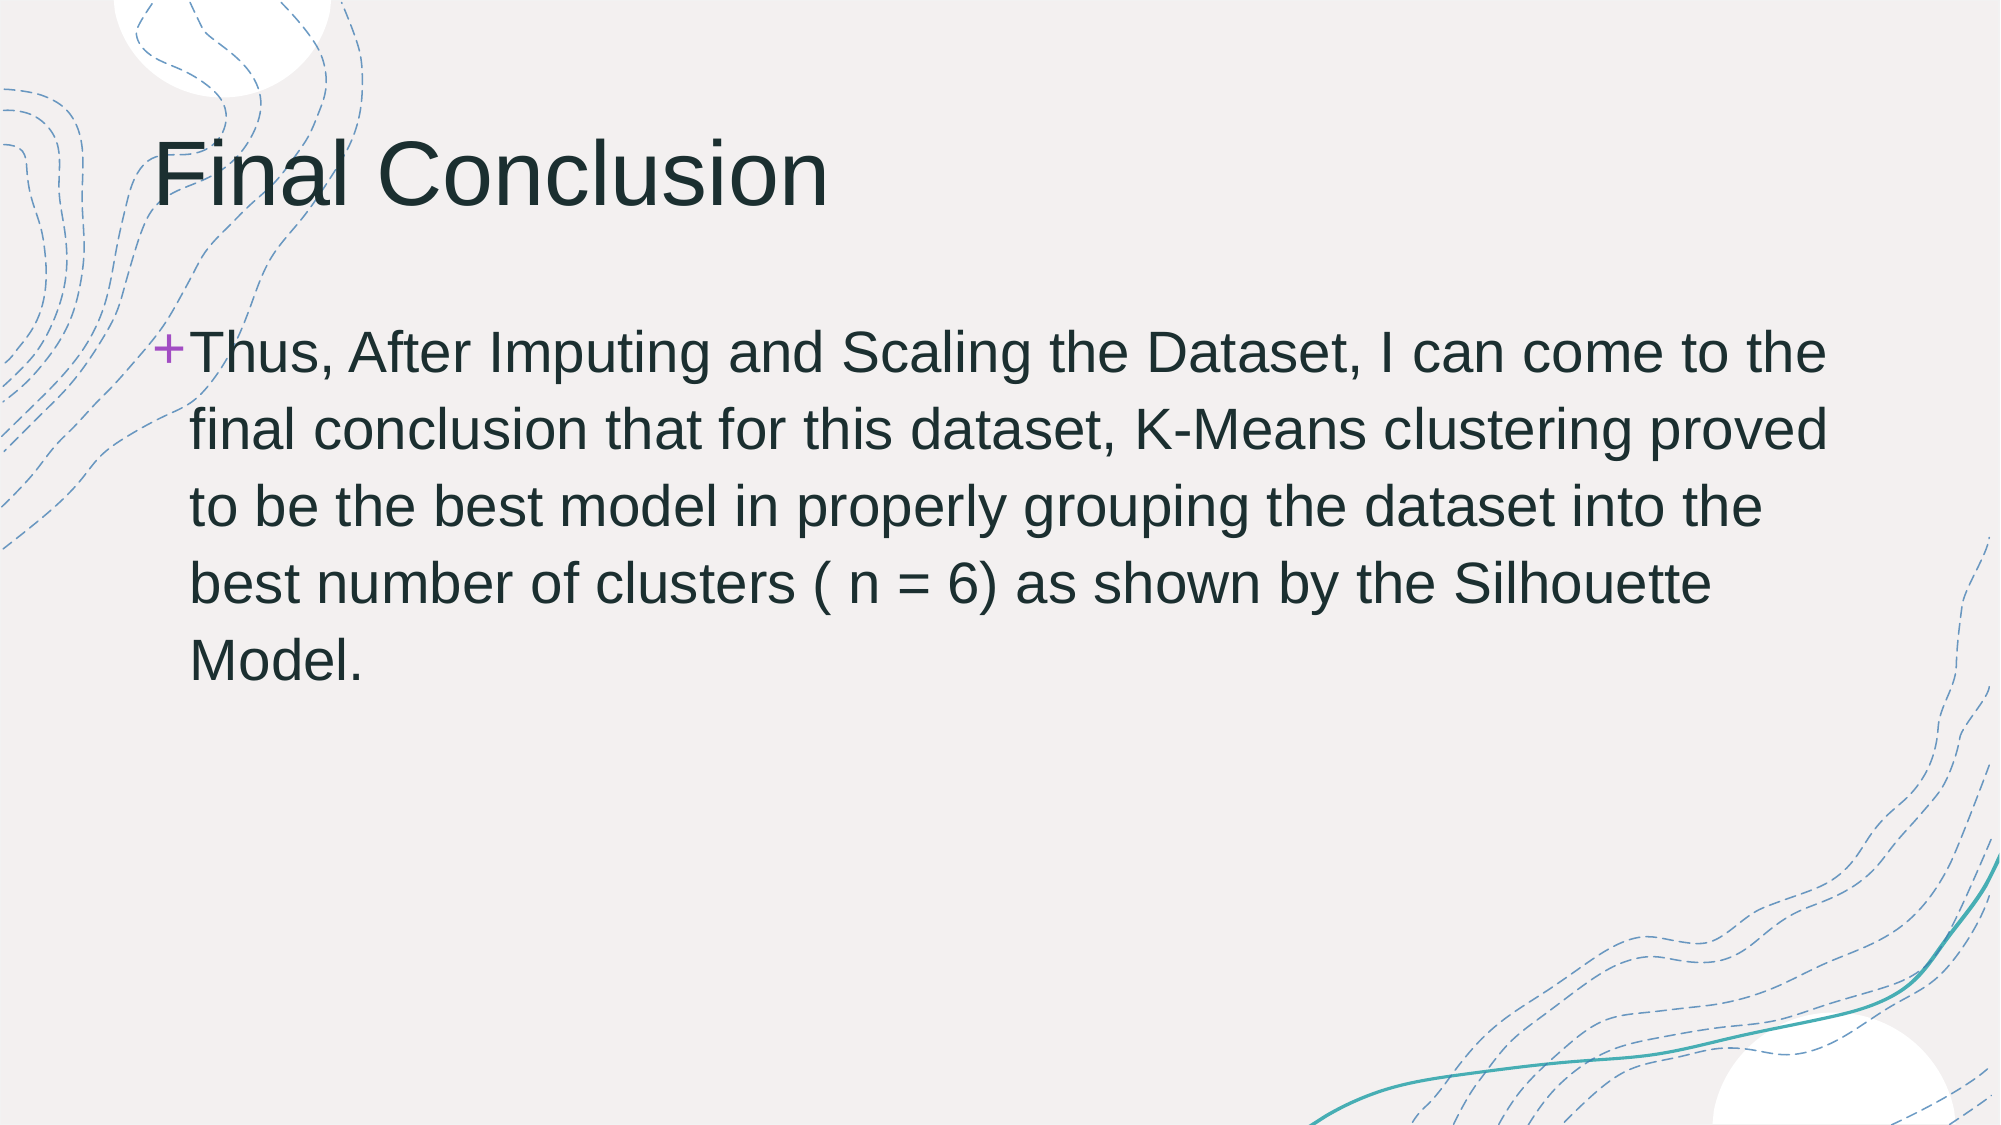

# Final Conclusion
Thus, After Imputing and Scaling the Dataset, I can come to the final conclusion that for this dataset, K-Means clustering proved to be the best model in properly grouping the dataset into the best number of clusters ( n = 6) as shown by the Silhouette Model.